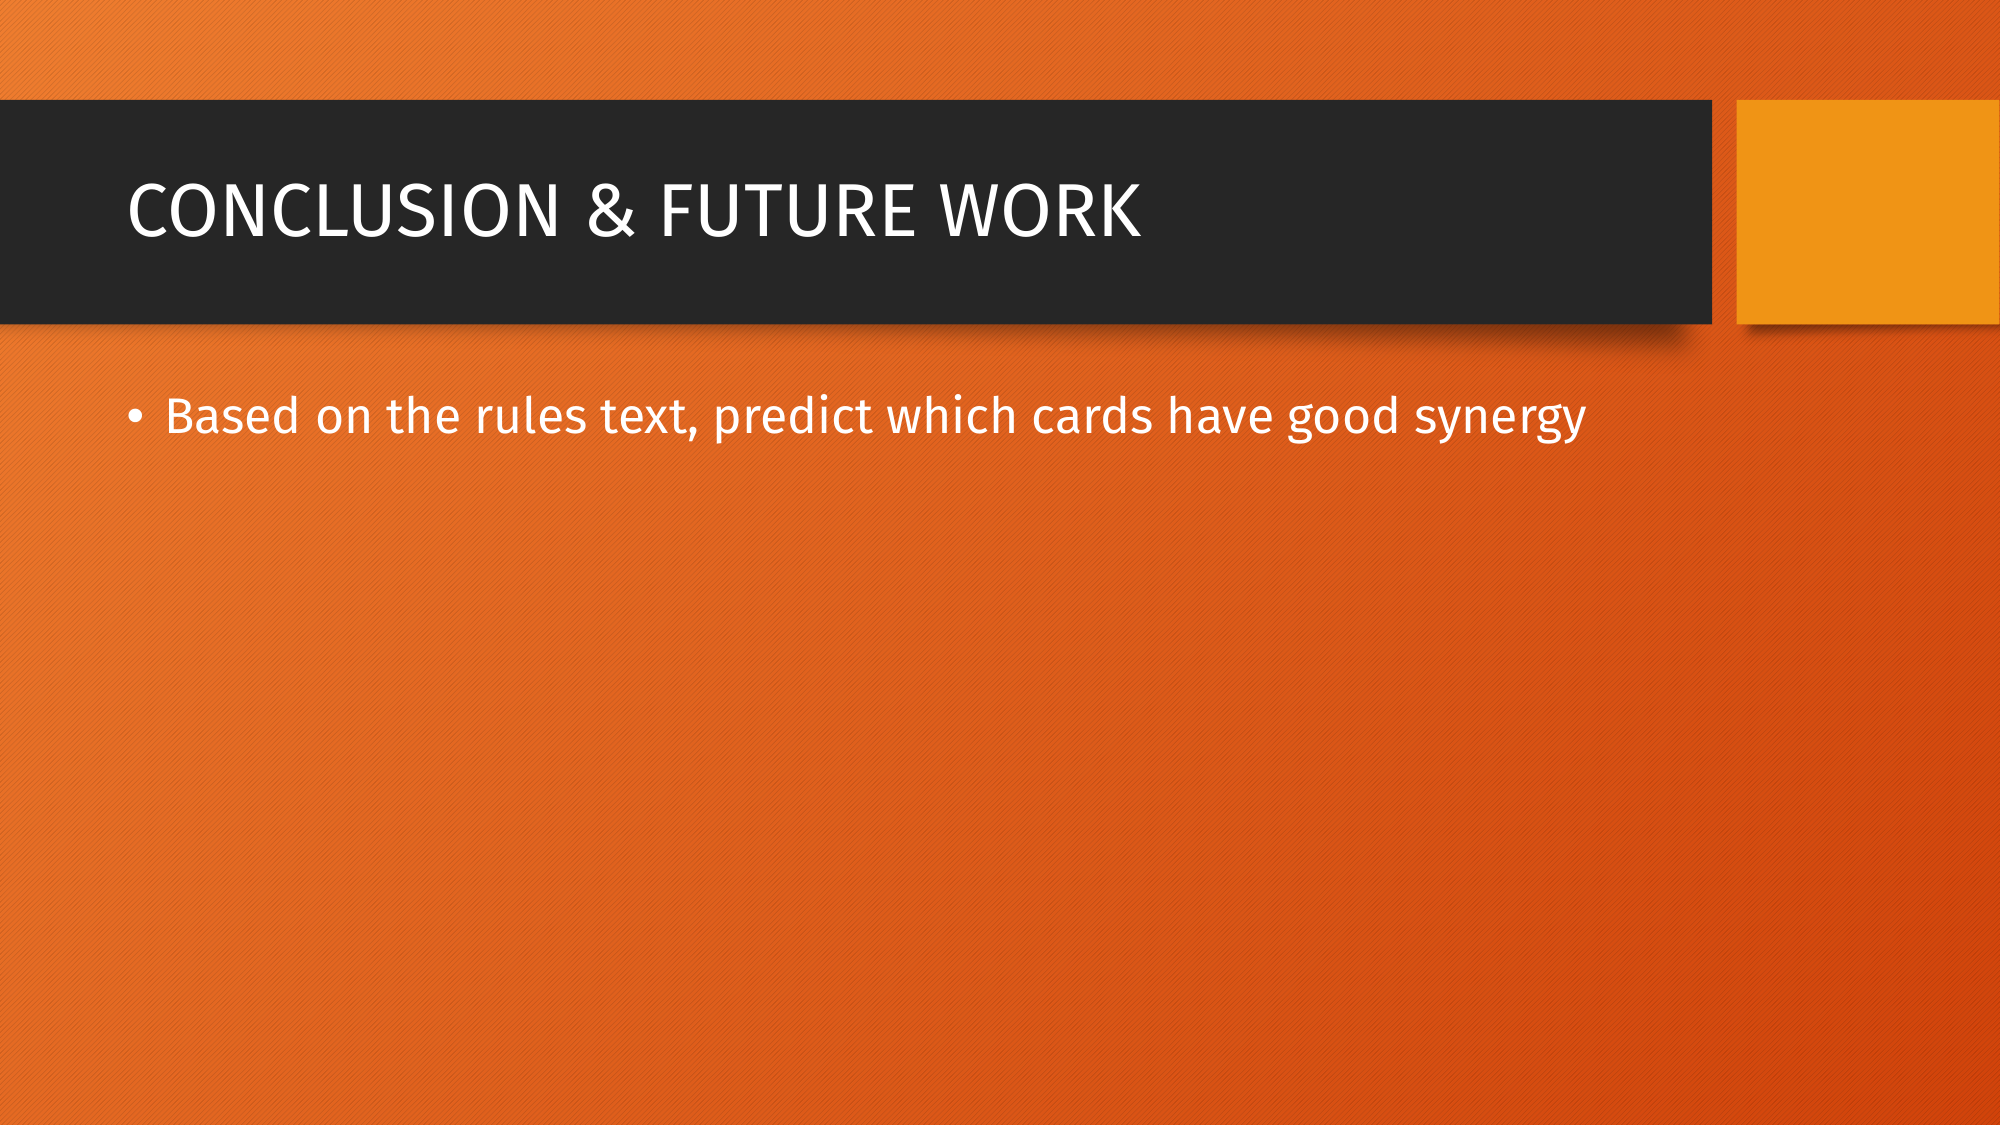

# CONCLUSION & FUTURE WORK
Based on the rules text, predict which cards have good synergy